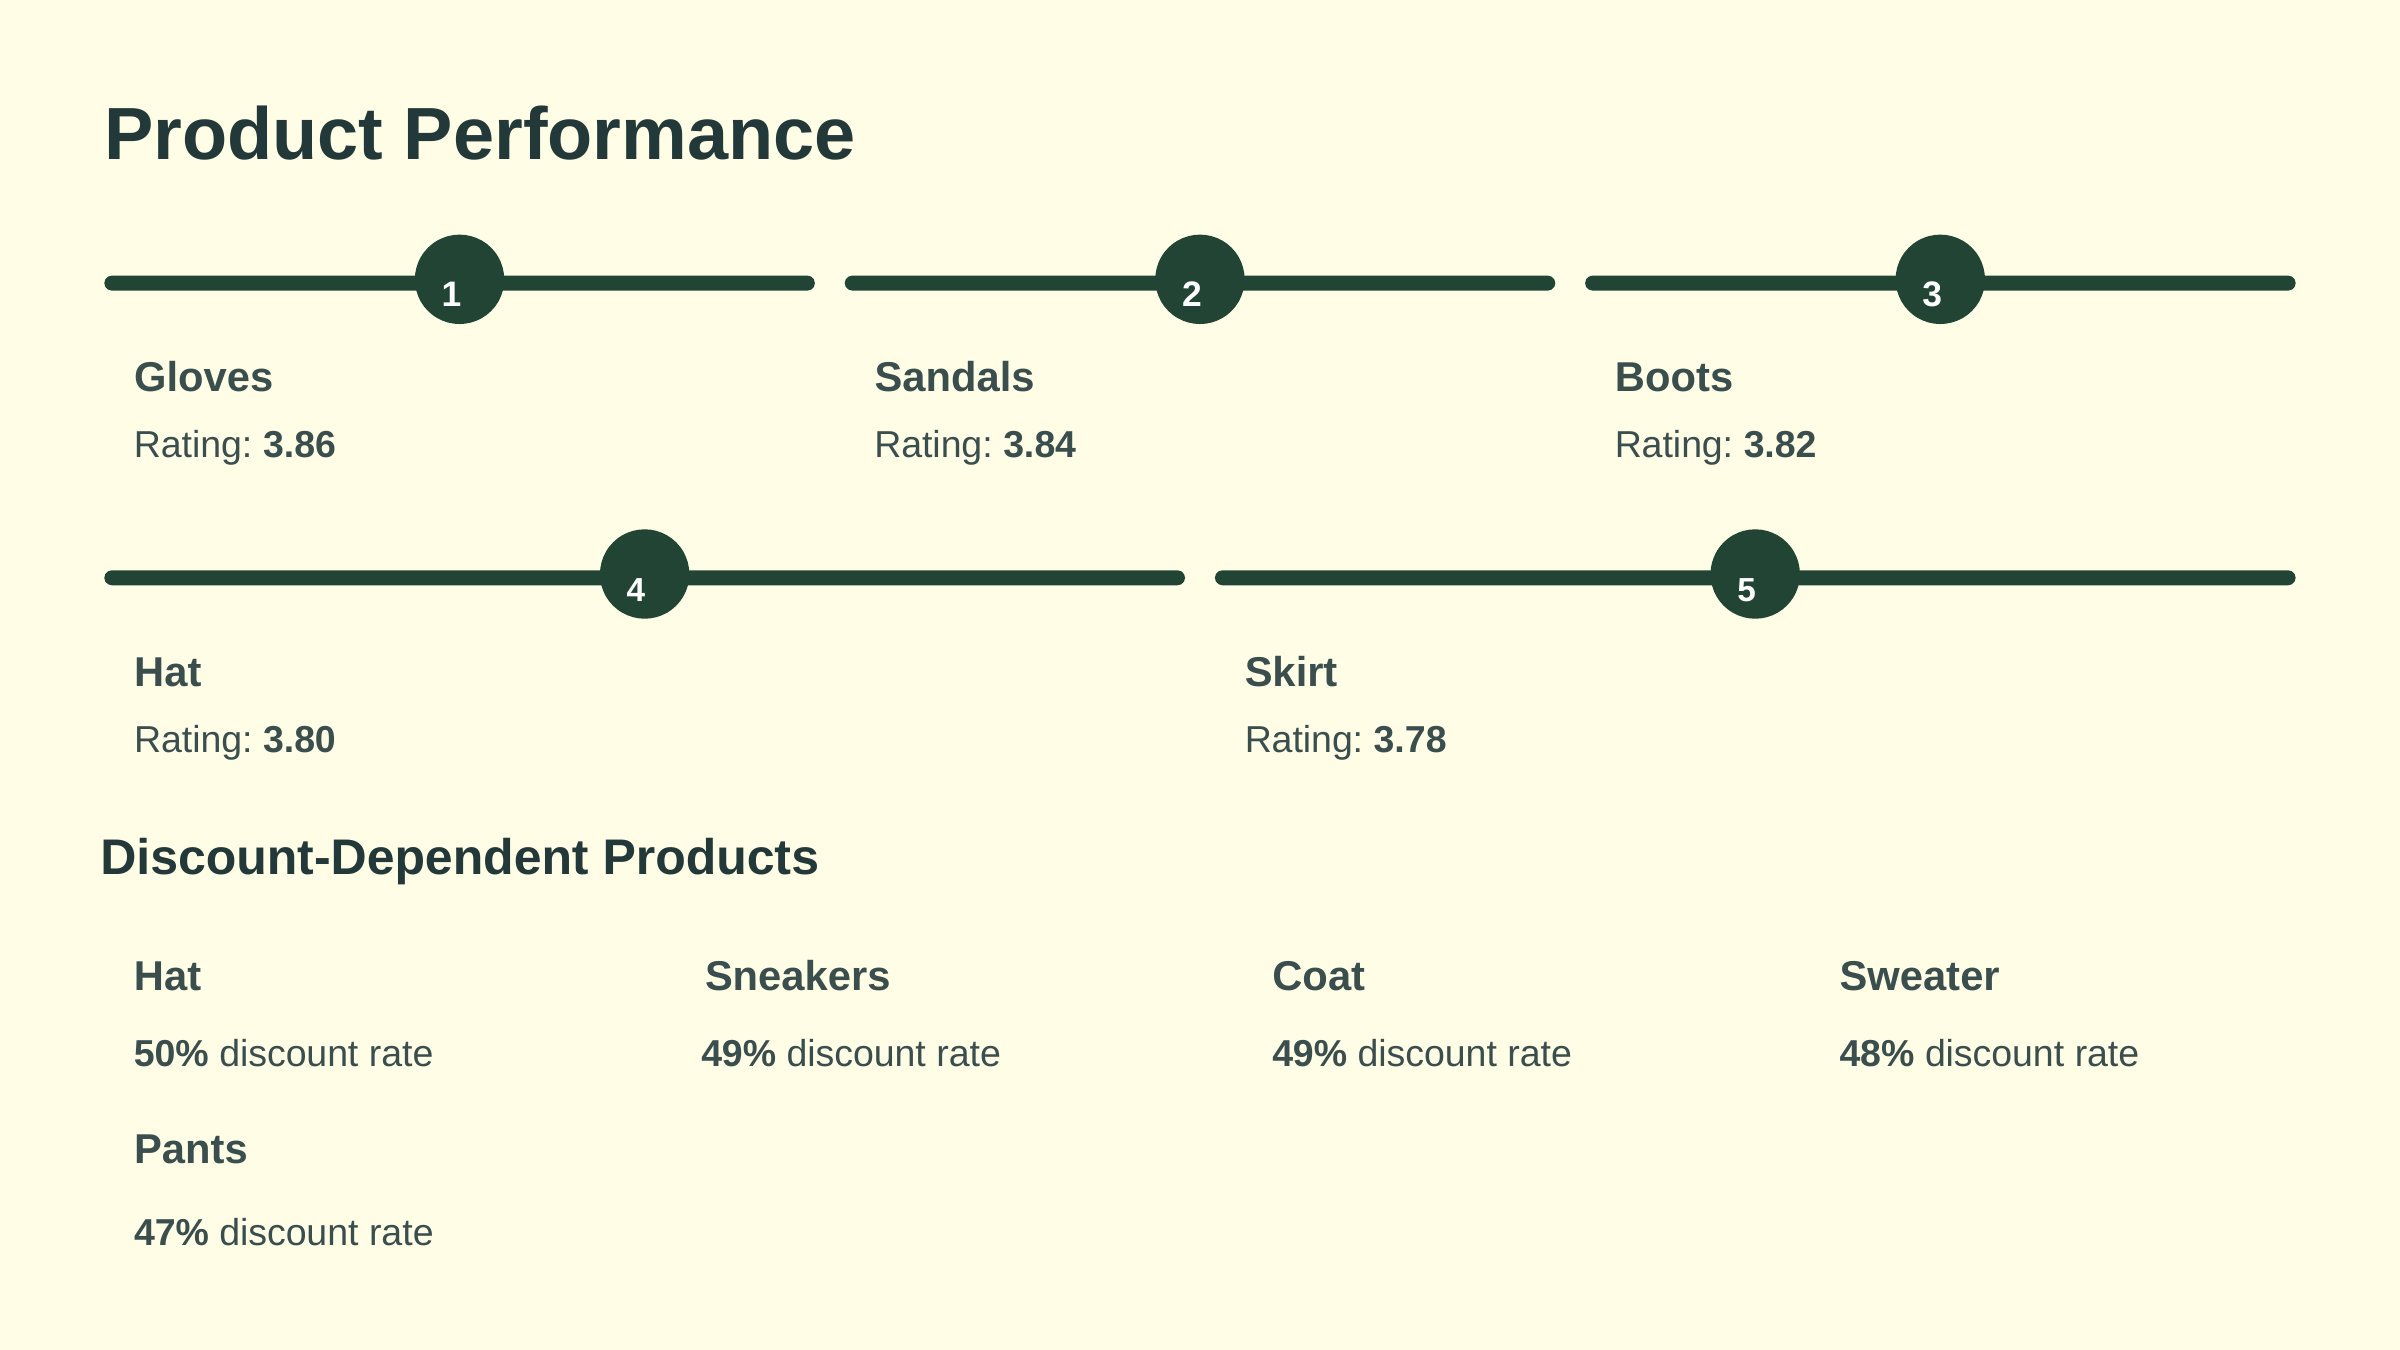

Product Performance

1
2
3

Gloves
Sandals
Boots
Rating: 3.86
Rating: 3.84
Rating: 3.82

4
5

Hat
Skirt
Rating: 3.80
Rating: 3.78
Discount-Dependent Products
Hat
Sneakers
Coat
Sweater
50% discount rate
49% discount rate
49% discount rate
48% discount rate
Pants
47% discount rate